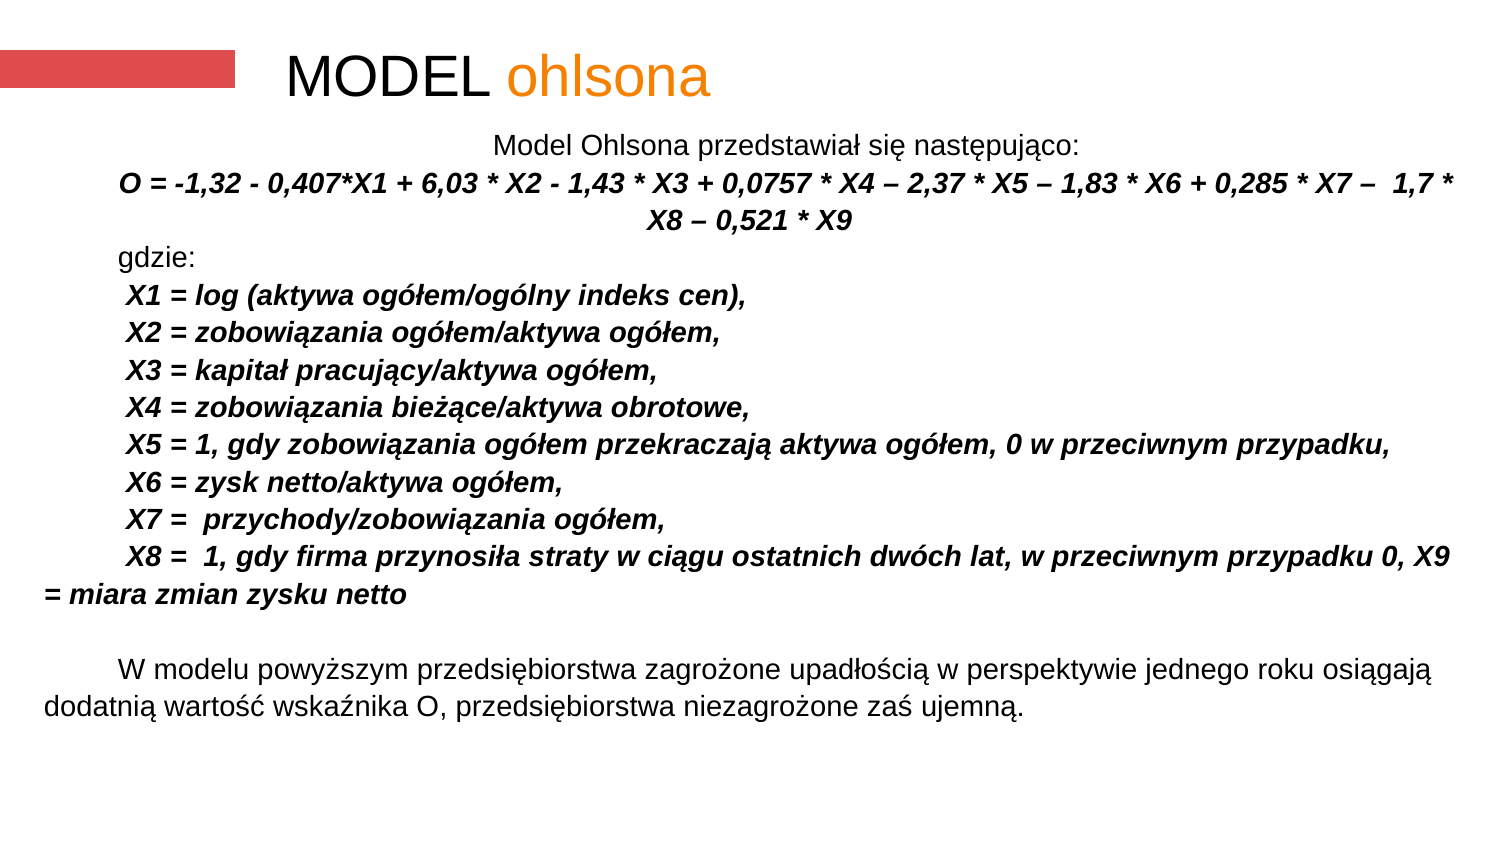

# MODEL ohlsona
Model Ohlsona przedstawiał się następująco:
O = -1,32 - 0,407*X1 + 6,03 * X2 - 1,43 * X3 + 0,0757 * X4 – 2,37 * X5 – 1,83 * X6 + 0,285 * X7 –  1,7 * X8 – 0,521 * X9
gdzie:
 X1 = log (aktywa ogółem/ogólny indeks cen),
 X2 = zobowiązania ogółem/aktywa ogółem,
 X3 = kapitał pracujący/aktywa ogółem,
 X4 = zobowiązania bieżące/aktywa obrotowe,
 X5 = 1, gdy zobowiązania ogółem przekraczają aktywa ogółem, 0 w przeciwnym przypadku,
 X6 = zysk netto/aktywa ogółem,
 X7 =  przychody/zobowiązania ogółem,
 X8 =  1, gdy firma przynosiła straty w ciągu ostatnich dwóch lat, w przeciwnym przypadku 0, X9 = miara zmian zysku netto

W modelu powyższym przedsiębiorstwa zagrożone upadłością w perspektywie jednego roku osiągają dodatnią wartość wskaźnika O, przedsiębiorstwa niezagrożone zaś ujemną.